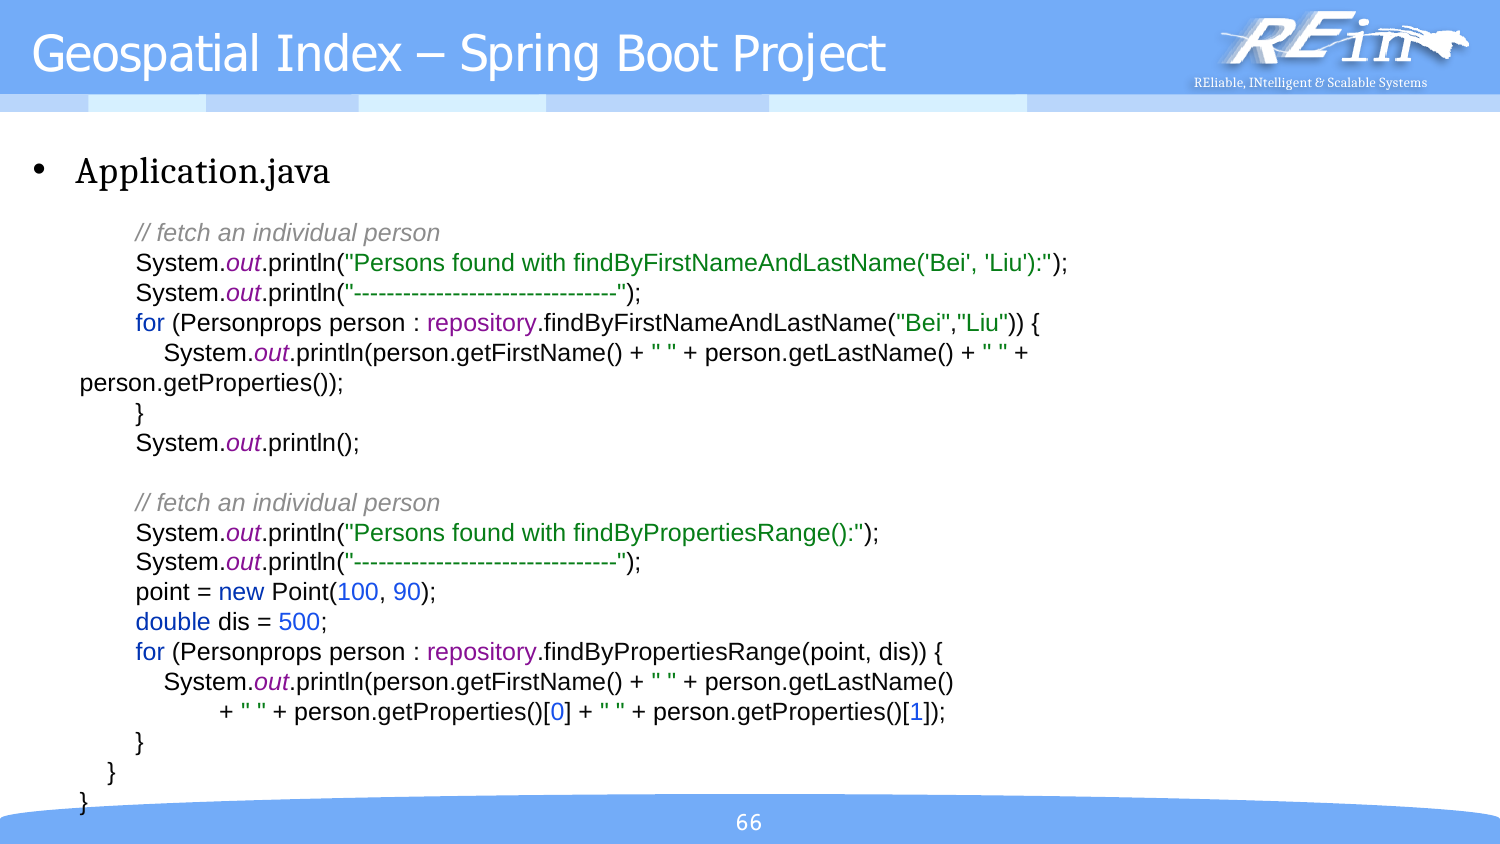

# Geospatial Index – Spring Boot Project
Application.java
        // fetch an individual person
        System.out.println("Persons found with findByFirstNameAndLastName('Bei', 'Liu'):");
        System.out.println("--------------------------------");
        for (Personprops person : repository.findByFirstNameAndLastName("Bei","Liu")) {
            System.out.println(person.getFirstName() + " " + person.getLastName() + " " + person.getProperties());
        }
        System.out.println();
        // fetch an individual person
        System.out.println("Persons found with findByPropertiesRange():");
        System.out.println("--------------------------------");
        point = new Point(100, 90);
        double dis = 500;
        for (Personprops person : repository.findByPropertiesRange(point, dis)) {
            System.out.println(person.getFirstName() + " " + person.getLastName()
                    + " " + person.getProperties()[0] + " " + person.getProperties()[1]);
        }
    }
}
66